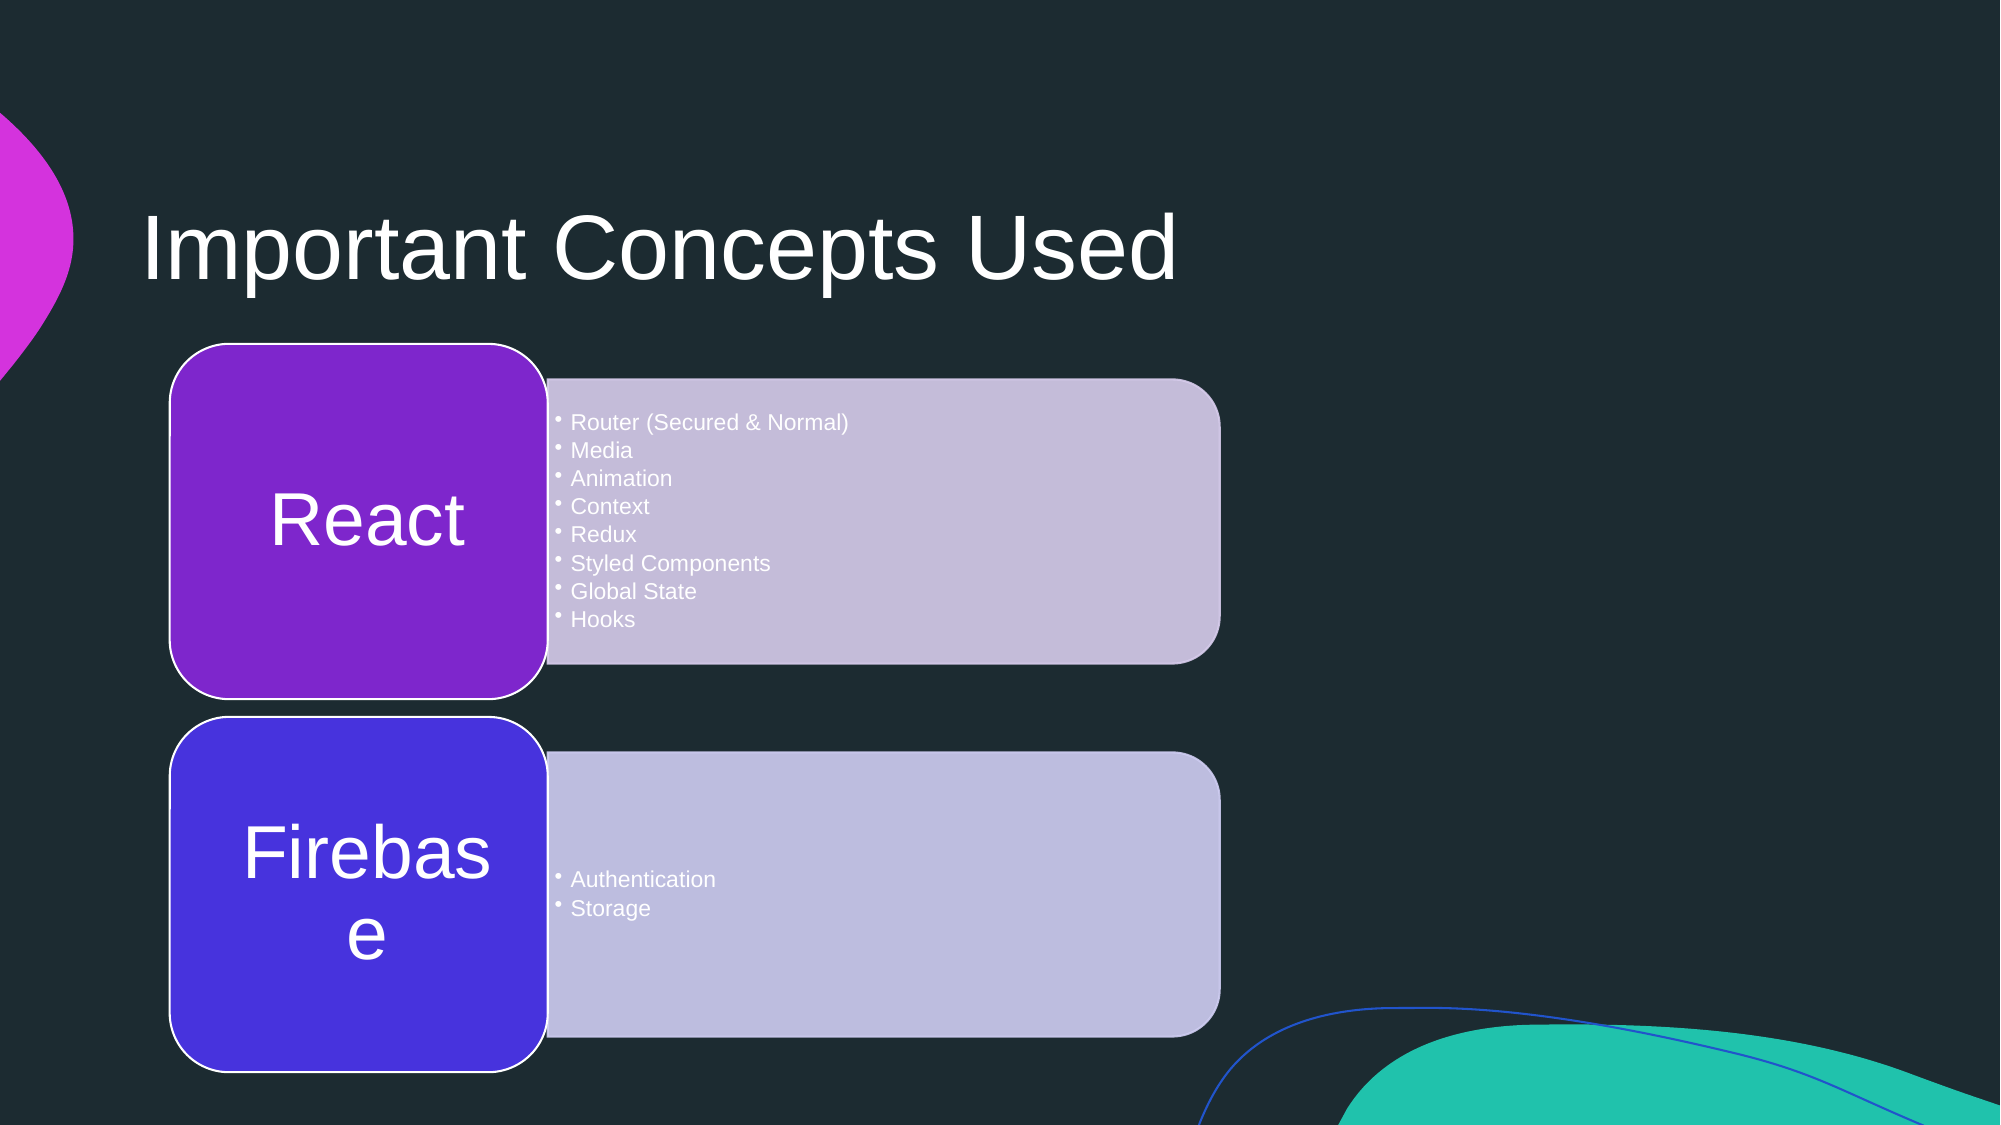

# Important Concepts Used
 Router (Secured & Normal)
 Media
 Animation
 Context
 Redux
 Styled Components
 Global State
 Hooks
React
 Authentication
 Storage
Firebase